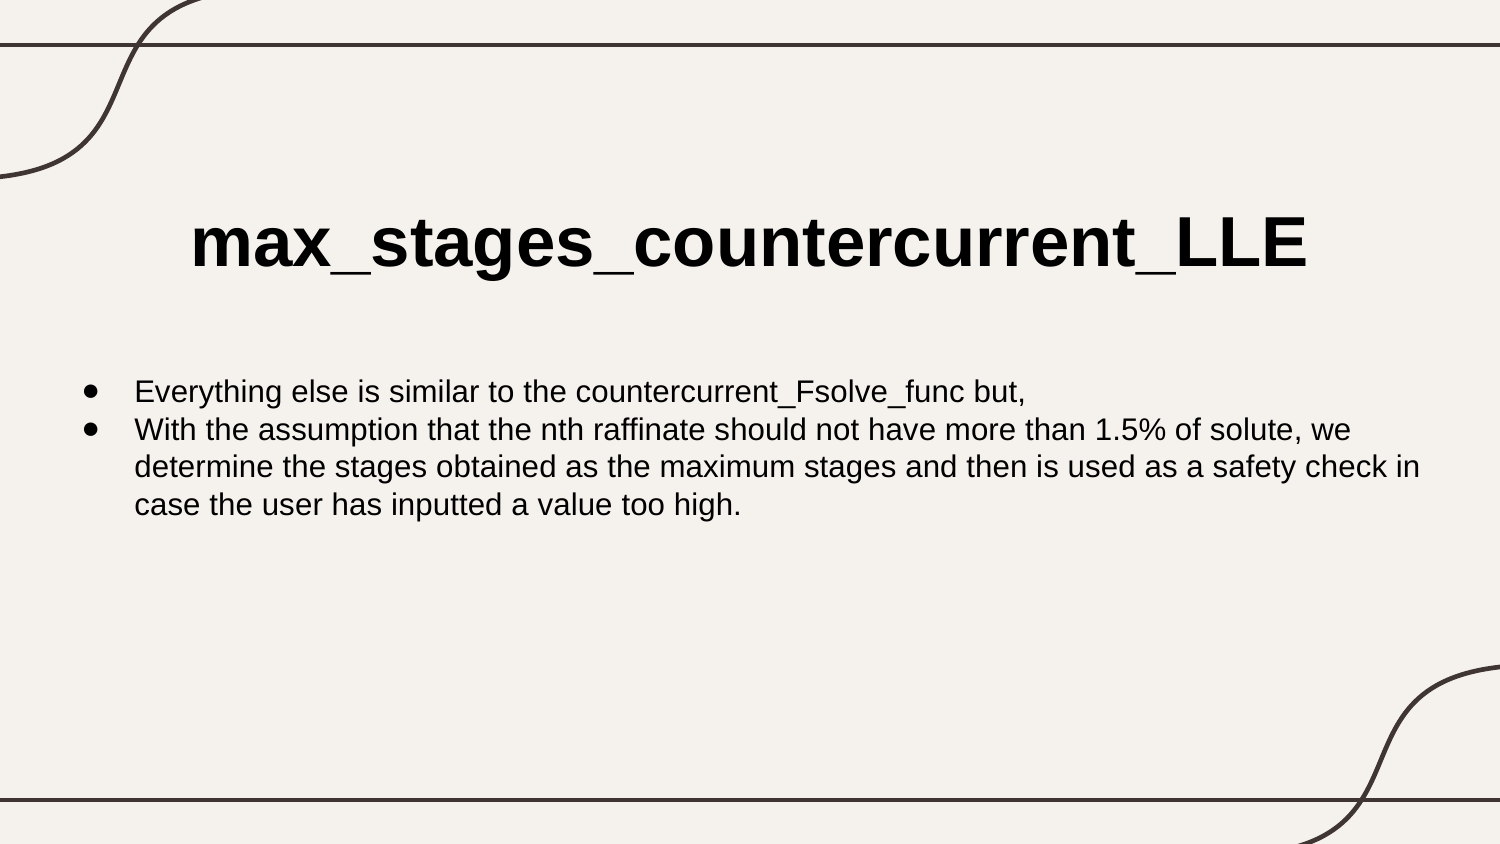

max_stages_countercurrent_LLE

Everything else is similar to the countercurrent_Fsolve_func but,
With the assumption that the nth raffinate should not have more than 1.5% of solute, we determine the stages obtained as the maximum stages and then is used as a safety check in case the user has inputted a value too high.